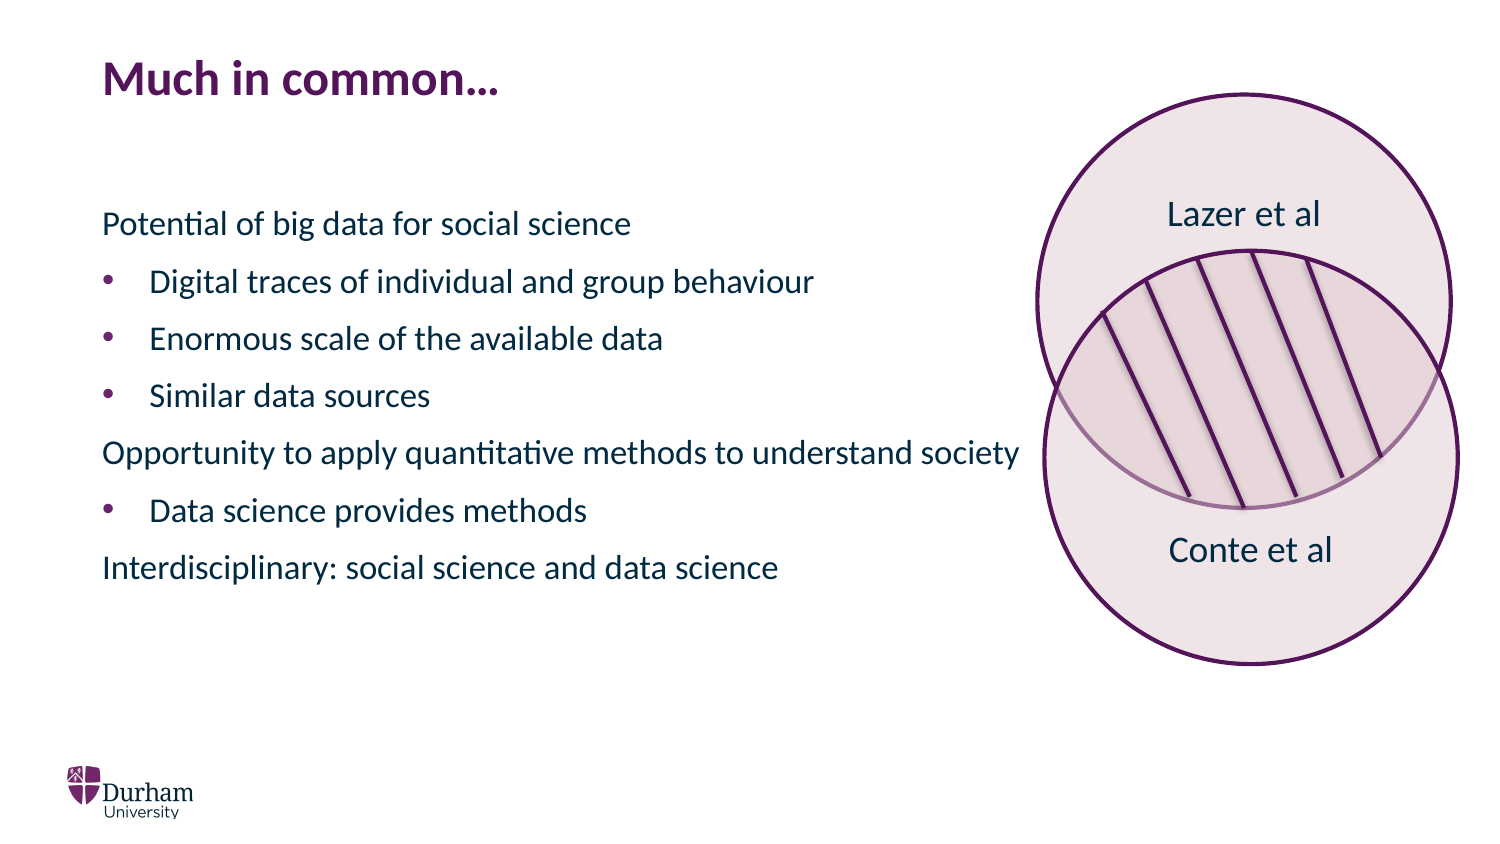

# Much in common…
Lazer et al

Potential of big data for social science
Digital traces of individual and group behaviour
Enormous scale of the available data
Similar data sources
Opportunity to apply quantitative methods to understand society
Data science provides methods
Interdisciplinary: social science and data science

Conte et al